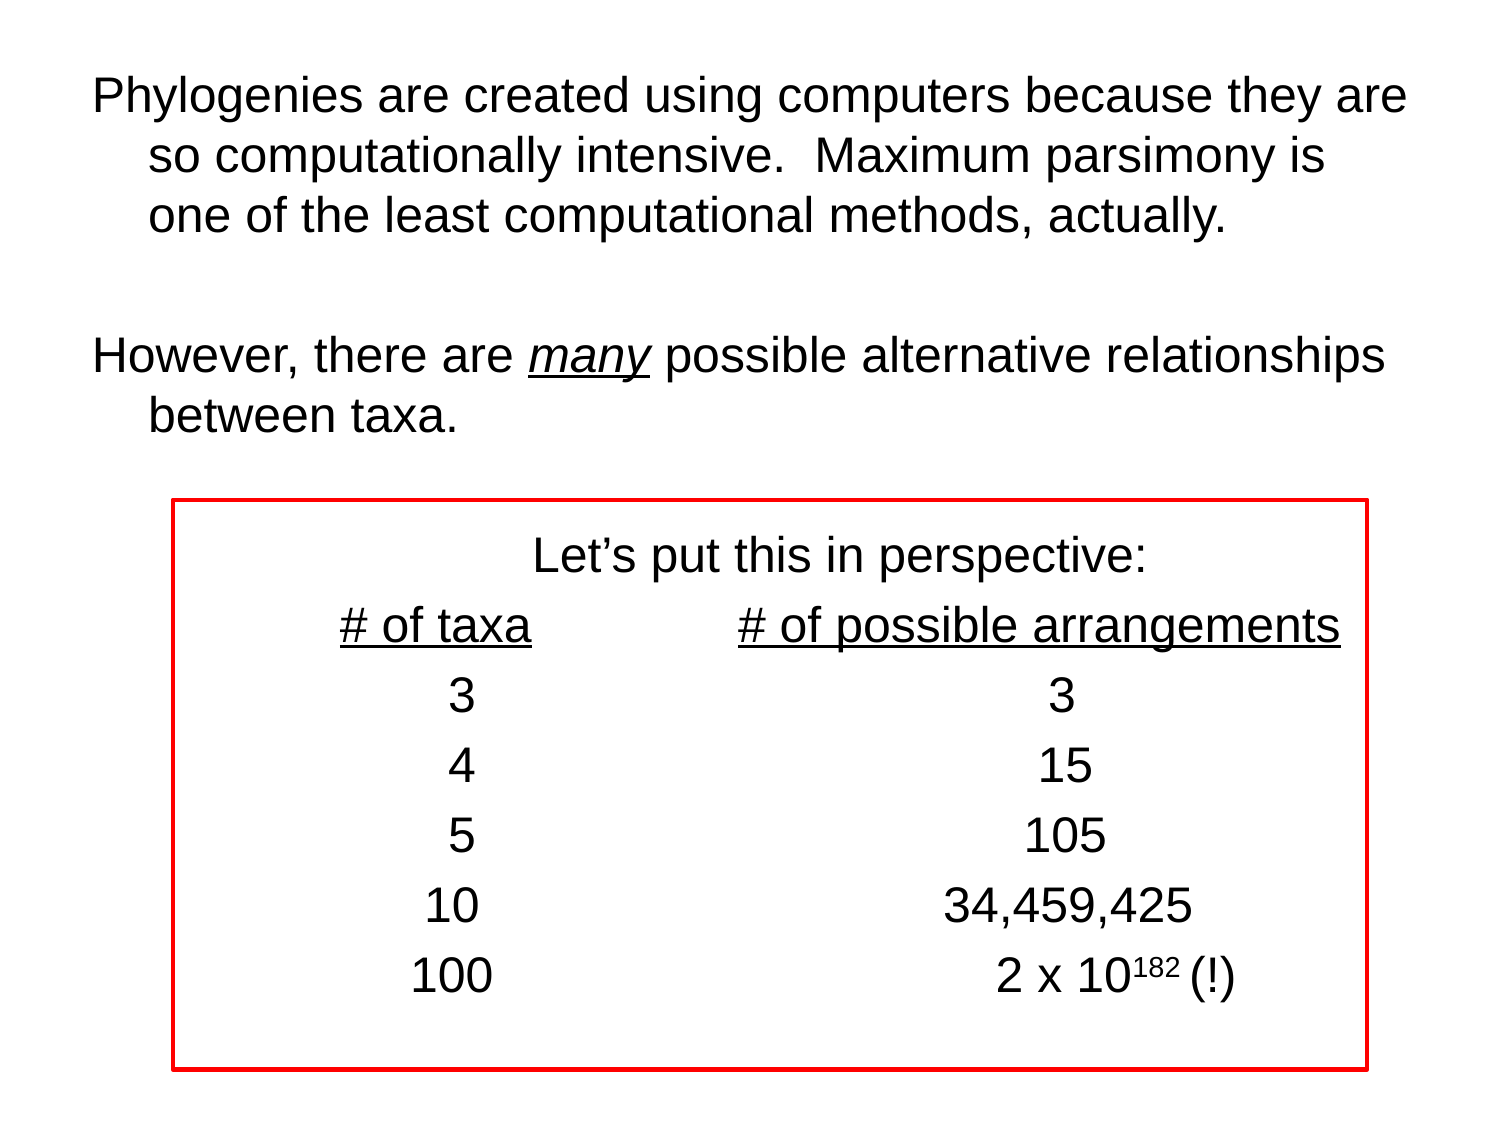

Phylogenies are created using computers because they are so computationally intensive.  Maximum parsimony is one of the least computational methods, actually.

However, there are many possible alternative relationships between taxa.

			      Let’s put this in perspective:
		   # of taxa	          # of possible arrangements
 			3				3
 			4			          15
 			5			         105
		         10		              34,459,425
		        100			       2 x 10182 (!)